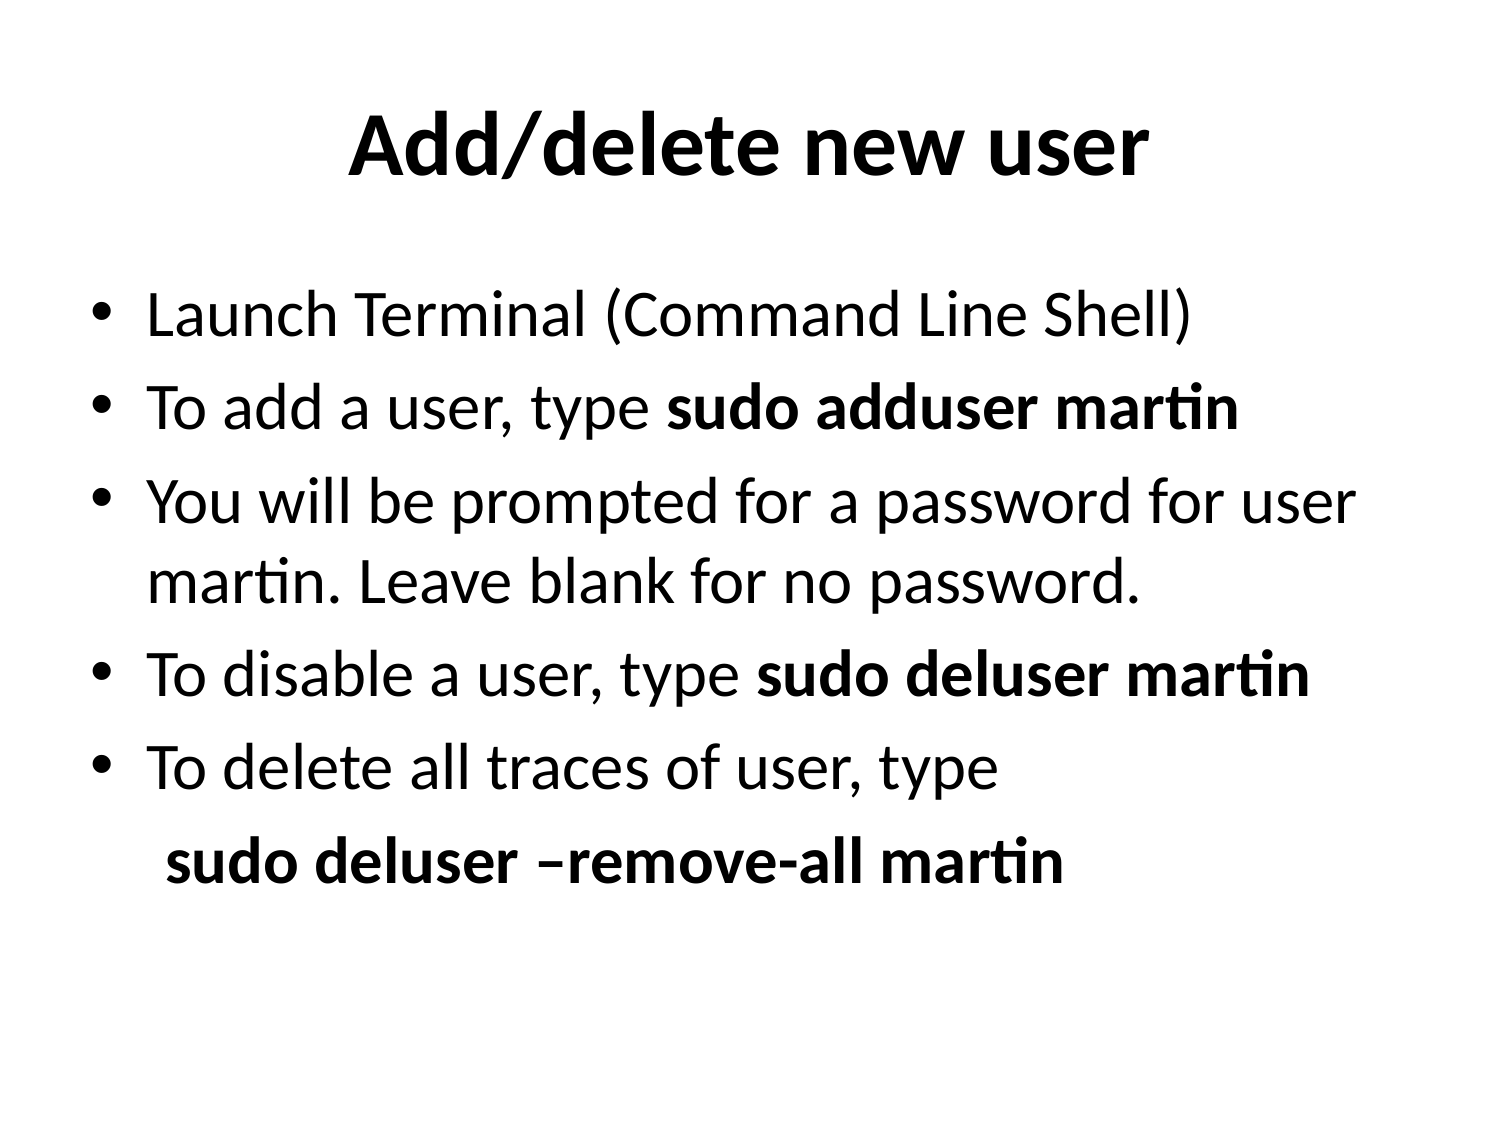

# Add/delete new user
Launch Terminal (Command Line Shell)
To add a user, type sudo adduser martin
You will be prompted for a password for user martin. Leave blank for no password.
To disable a user, type sudo deluser martin
To delete all traces of user, type
     sudo deluser –remove-all martin